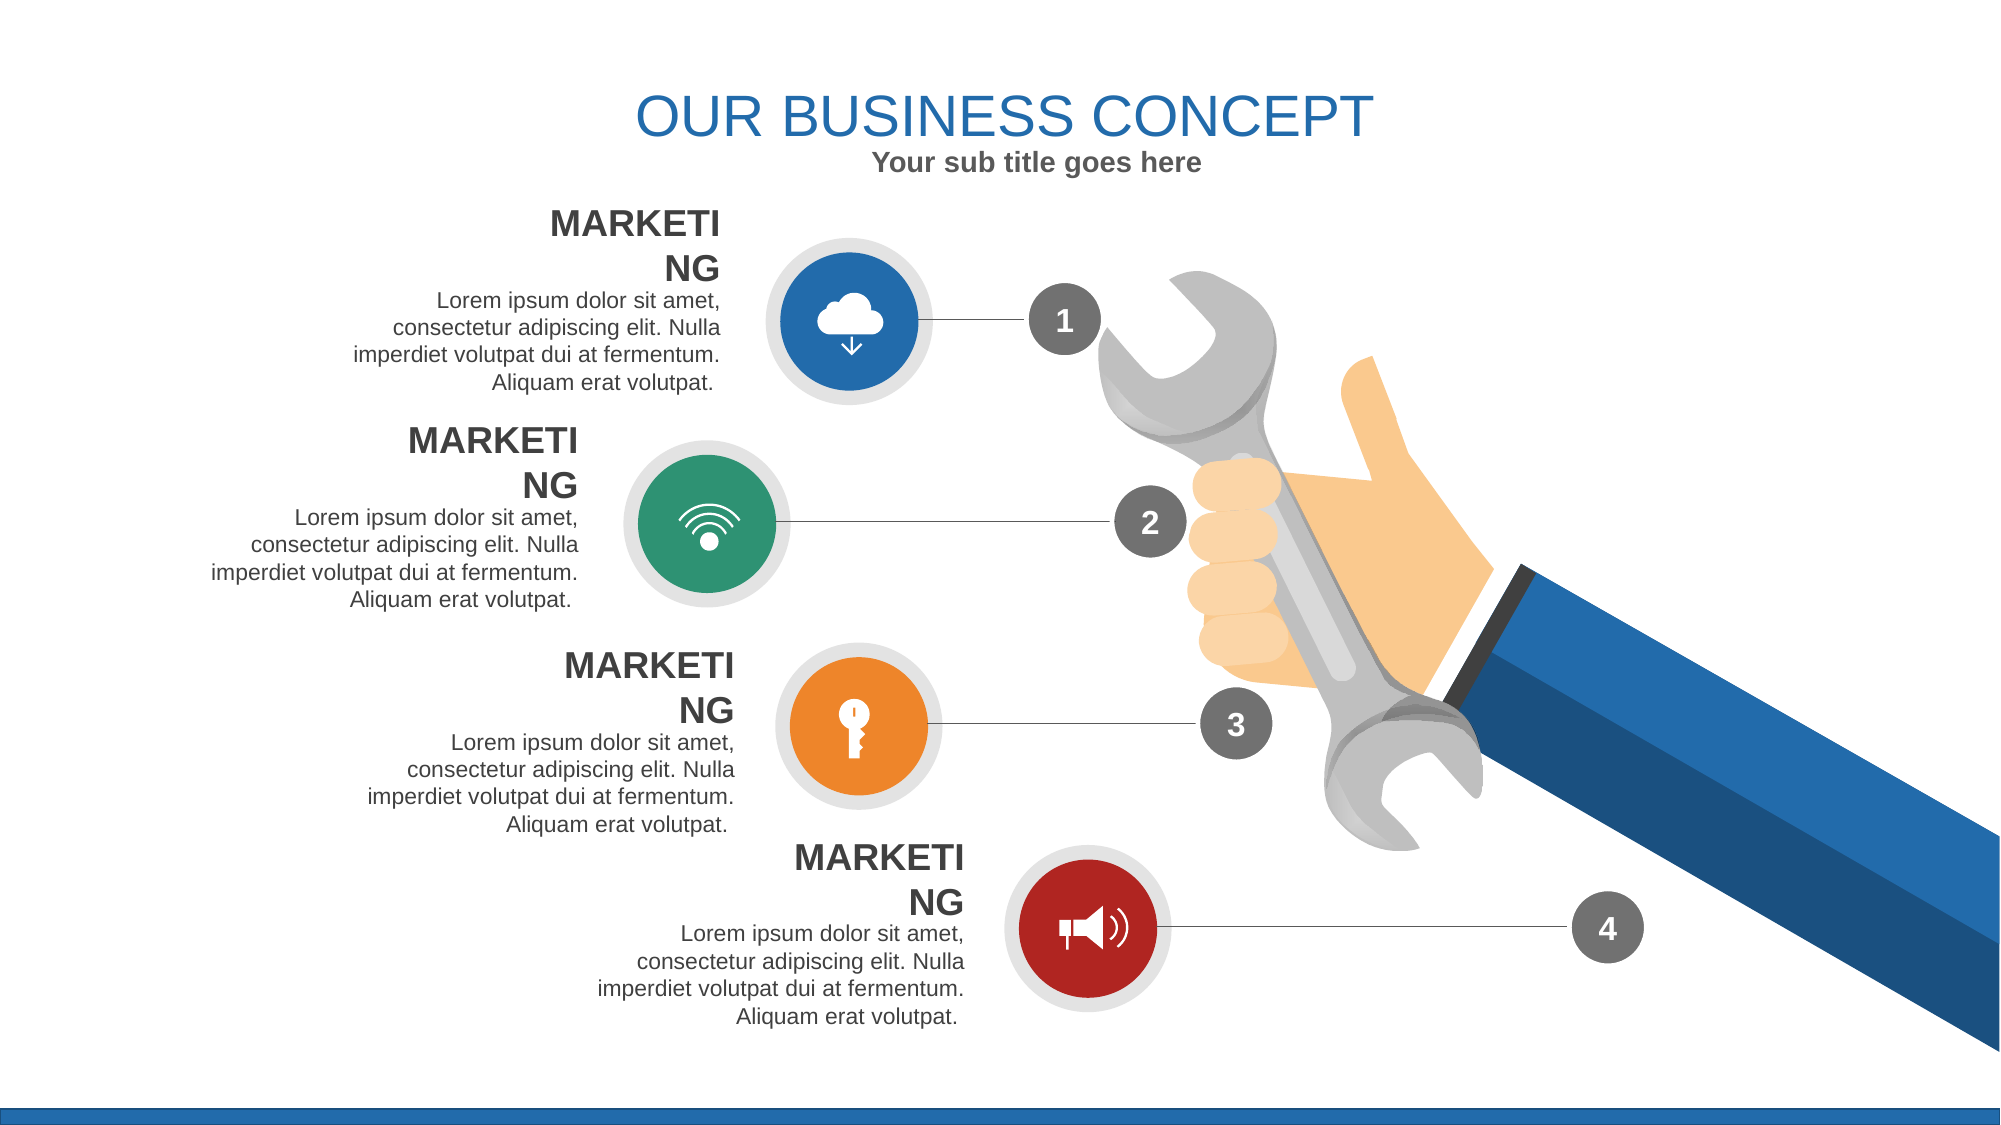

OUR BUSINESS CONCEPT
Your sub title goes here
MARKETING

1

Lorem ipsum dolor sit amet, consectetur adipiscing elit. Nulla imperdiet volutpat dui at fermentum. Aliquam erat volutpat.

MARKETING

2

Lorem ipsum dolor sit amet, consectetur adipiscing elit. Nulla imperdiet volutpat dui at fermentum. Aliquam erat volutpat.

3

MARKETING
Lorem ipsum dolor sit amet, consectetur adipiscing elit. Nulla imperdiet volutpat dui at fermentum. Aliquam erat volutpat.

4

MARKETING
Lorem ipsum dolor sit amet, consectetur adipiscing elit. Nulla imperdiet volutpat dui at fermentum. Aliquam erat volutpat.